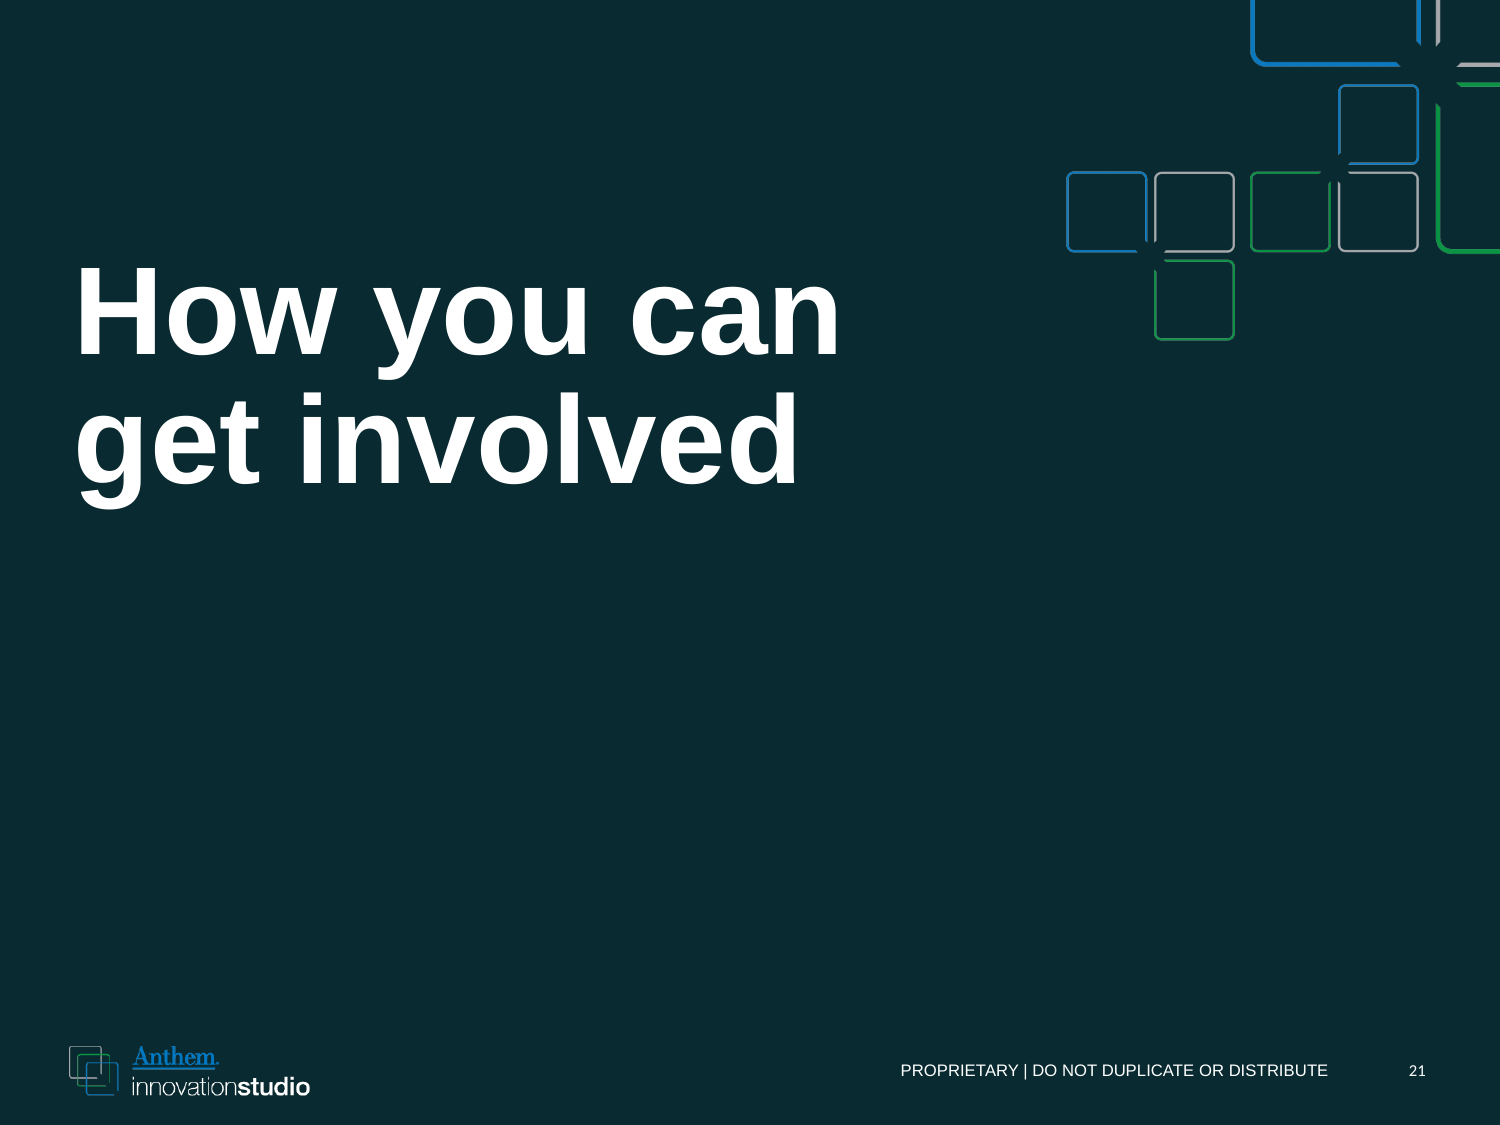

# How you can get involved
21